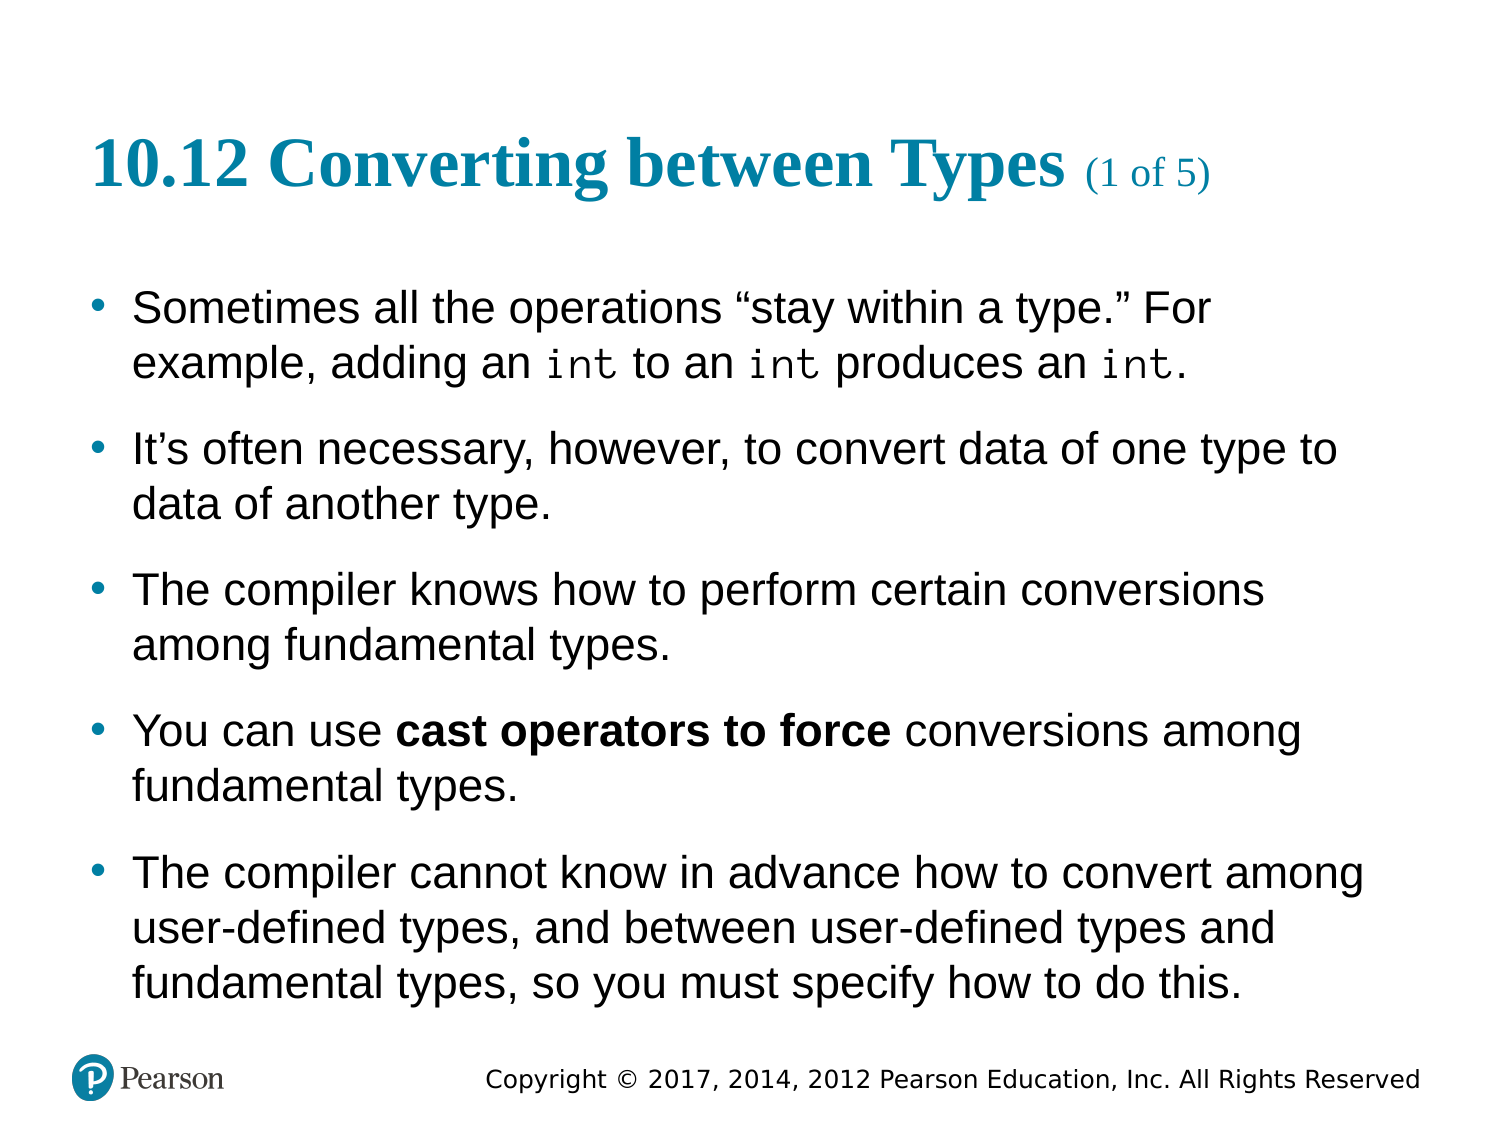

# 10.12 Converting between Types (1 of 5)
Sometimes all the operations “stay within a type.” For example, adding an int to an int produces an int.
It’s often necessary, however, to convert data of one type to data of another type.
The compiler knows how to perform certain conversions among fundamental types.
You can use cast operators to force conversions among fundamental types.
The compiler cannot know in advance how to convert among user-defined types, and between user-defined types and fundamental types, so you must specify how to do this.